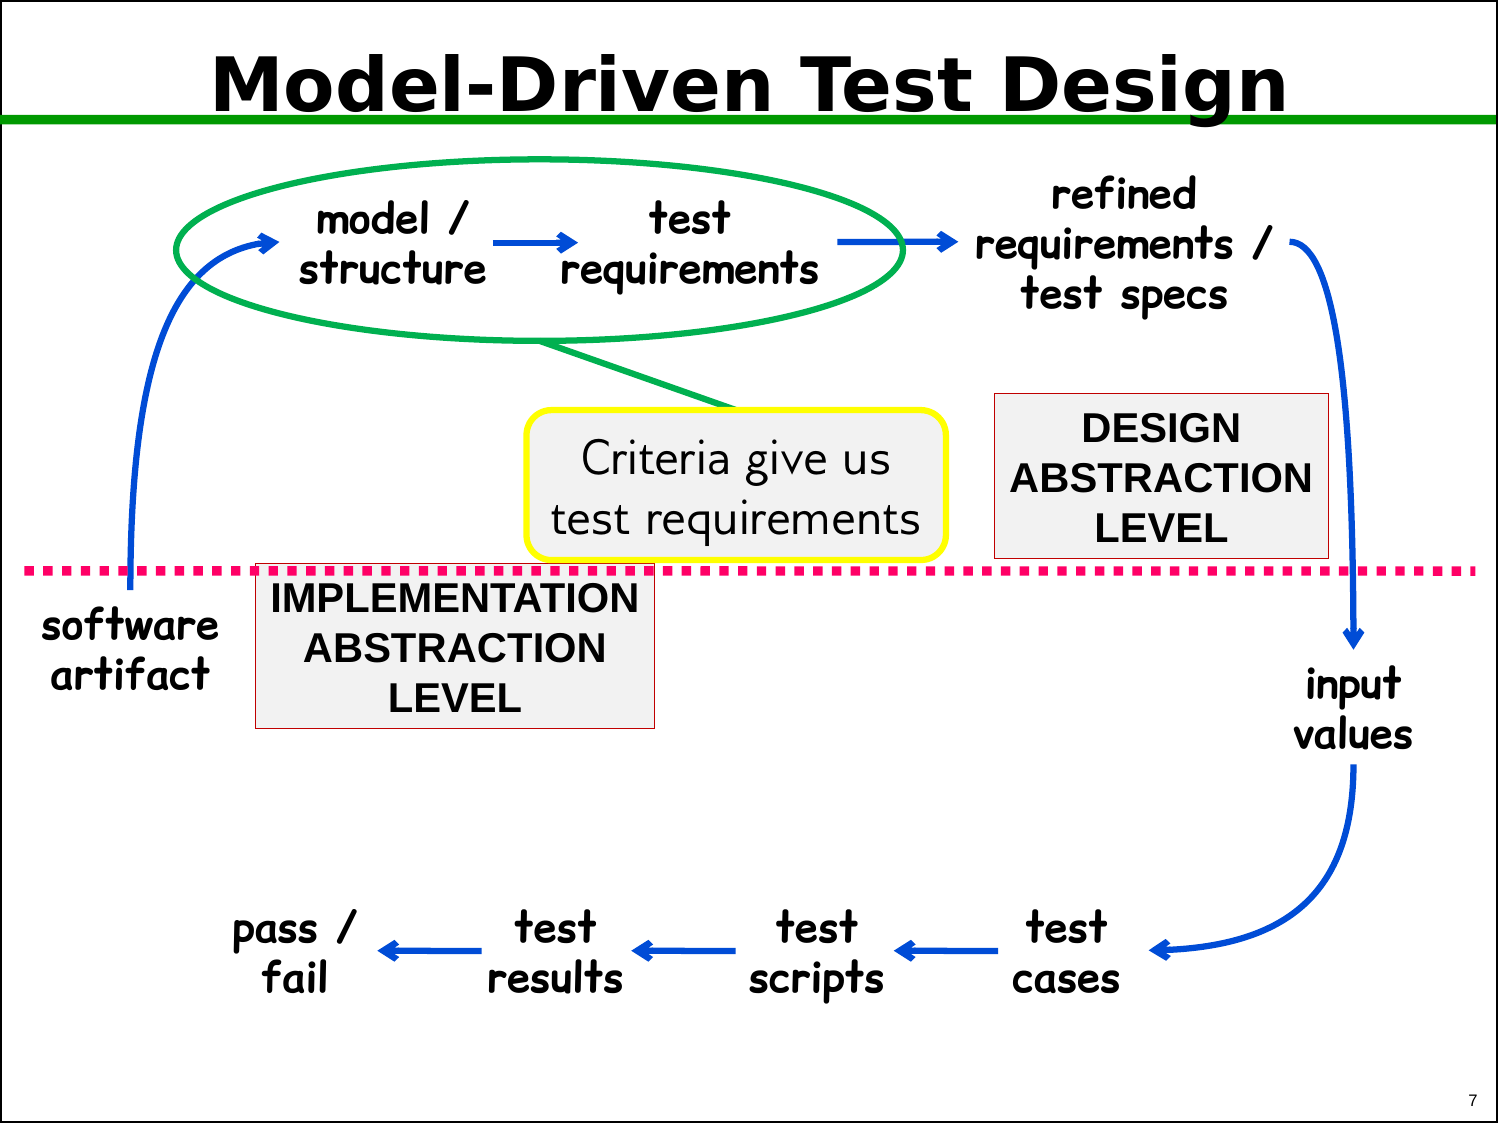

# Model-Driven Test Design

refined requirements / test specs
model / structure
test requirements
DESIGN
ABSTRACTION
LEVEL
Criteria give us test requirements
IMPLEMENTATION
ABSTRACTION
LEVEL
software artifact
input values
pass / fail
test results
test scripts
test cases
7